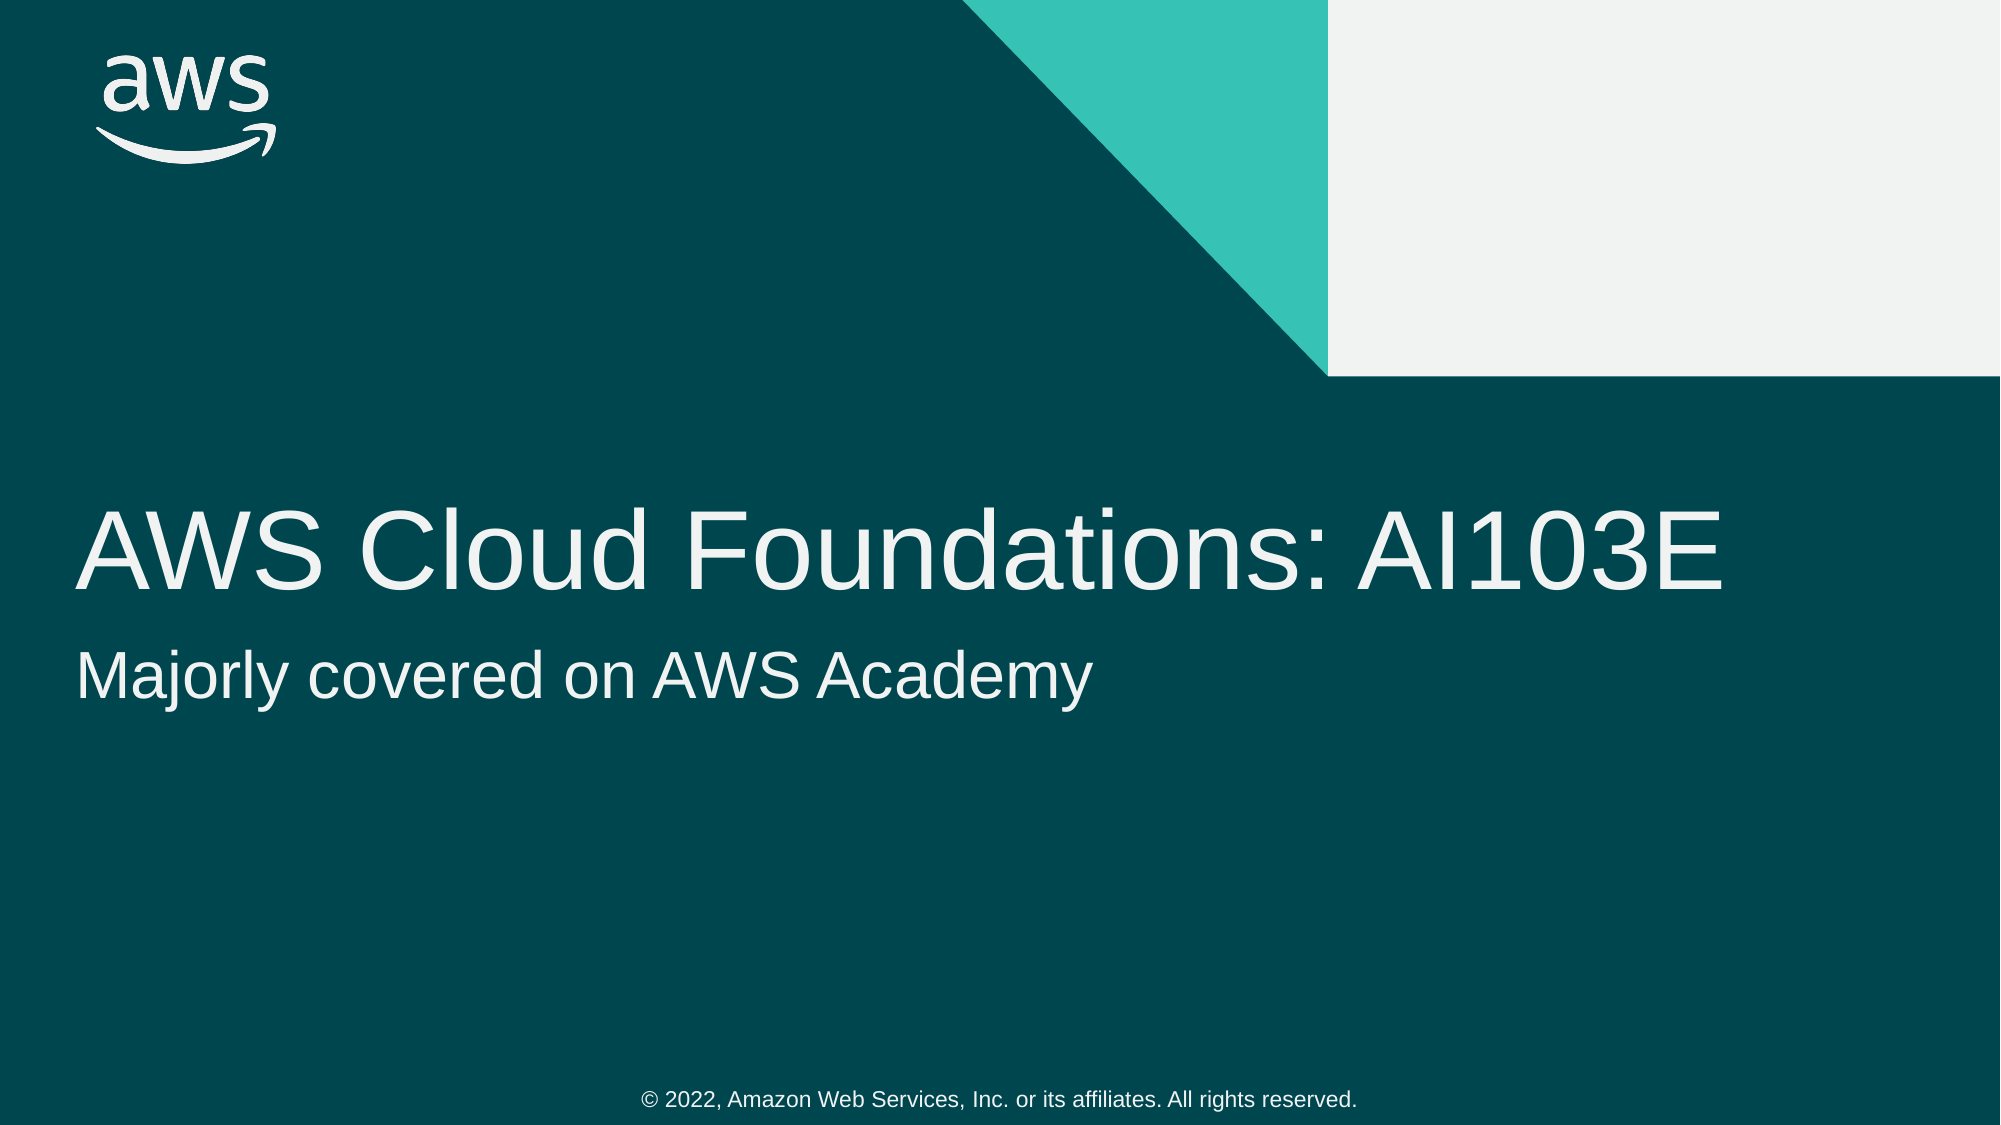

# AWS Cloud Foundations: AI103E
Majorly covered on AWS Academy